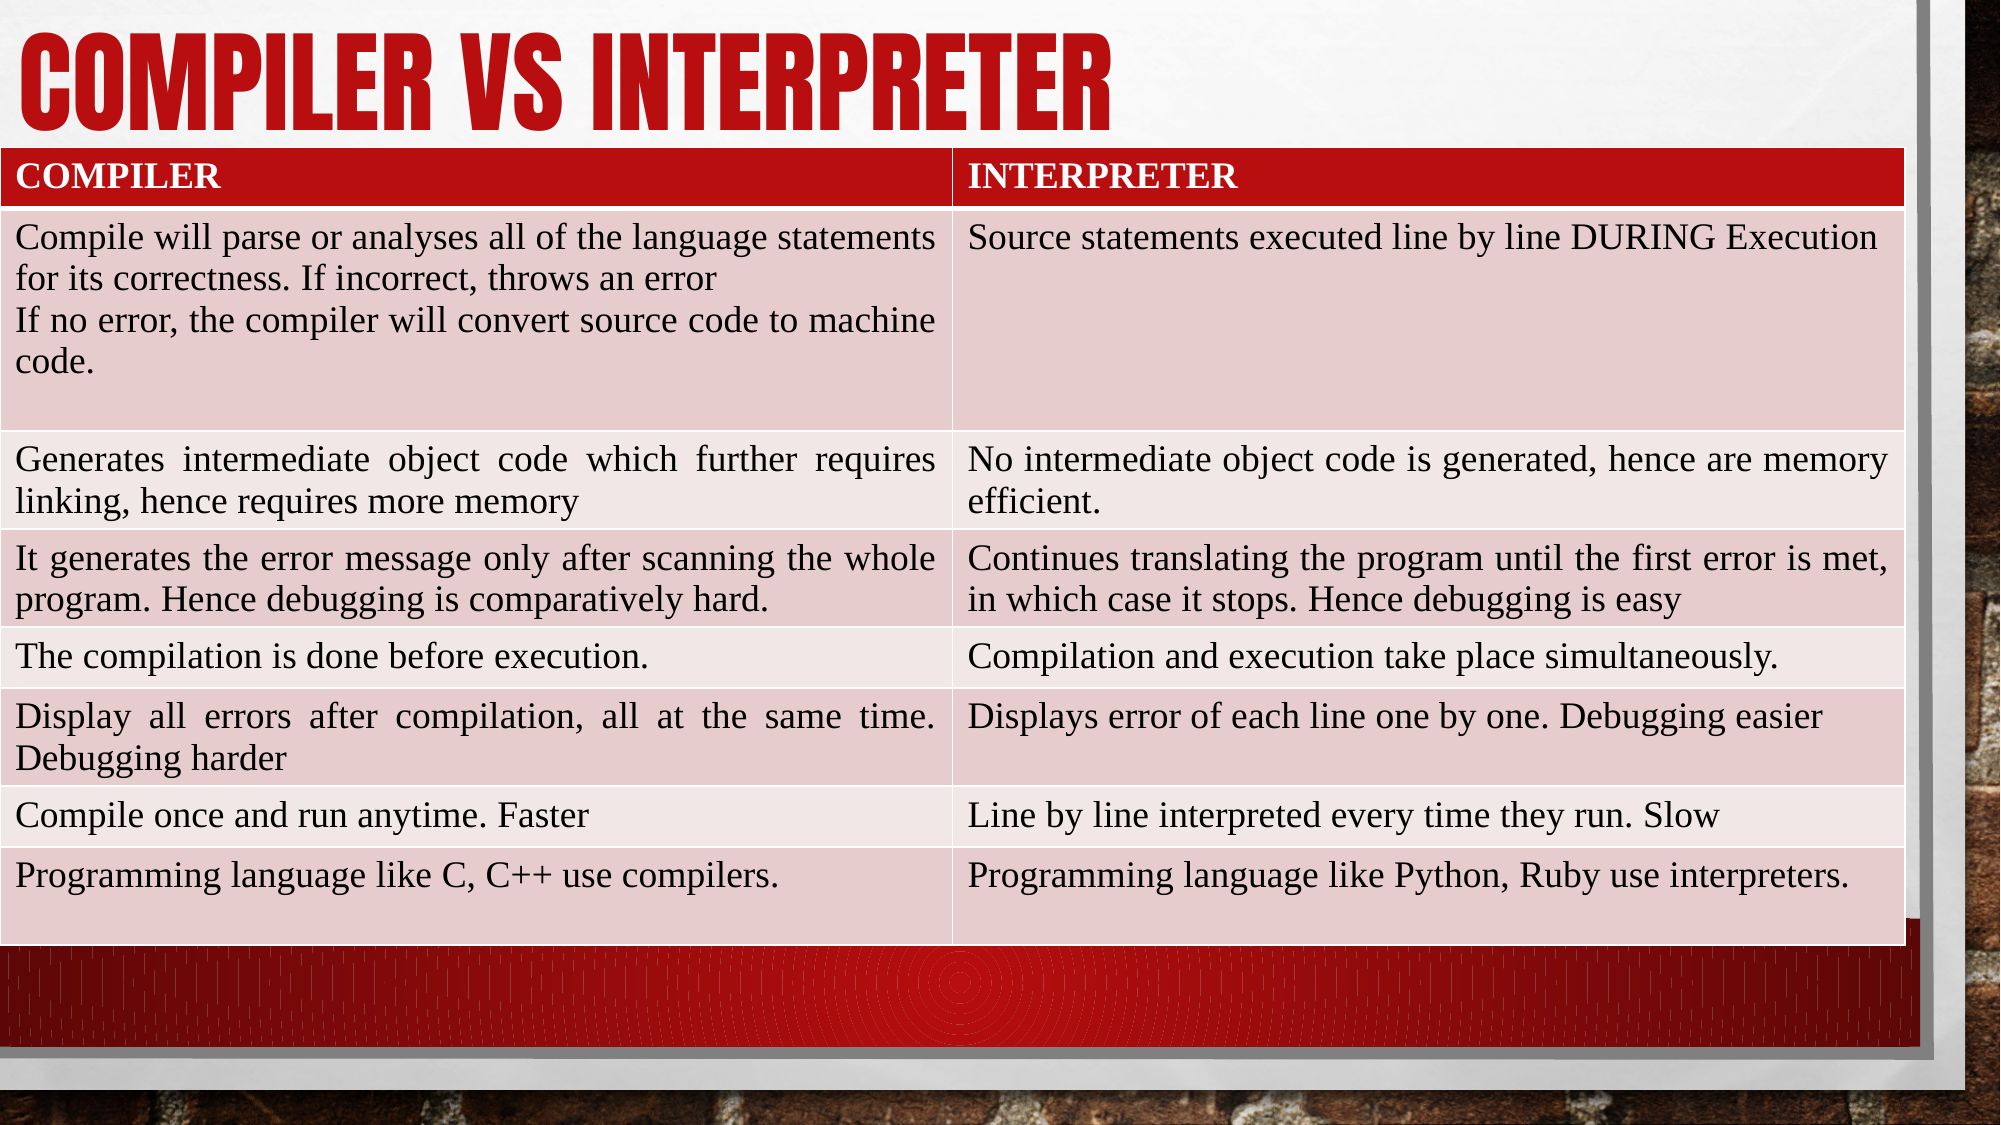

# Compiler vs Interpreter
| COMPILER | INTERPRETER |
| --- | --- |
| Compile will parse or analyses all of the language statements for its correctness. If incorrect, throws an error If no error, the compiler will convert source code to machine code. | Source statements executed line by line DURING Execution |
| Generates intermediate object code which further requires linking, hence requires more memory | No intermediate object code is generated, hence are memory efficient. |
| It generates the error message only after scanning the whole program. Hence debugging is comparatively hard. | Continues translating the program until the first error is met, in which case it stops. Hence debugging is easy |
| The compilation is done before execution. | Compilation and execution take place simultaneously. |
| Display all errors after compilation, all at the same time. Debugging harder | Displays error of each line one by one. Debugging easier |
| Compile once and run anytime. Faster | Line by line interpreted every time they run. Slow |
| Programming language like C, C++ use compilers. | Programming language like Python, Ruby use interpreters. |